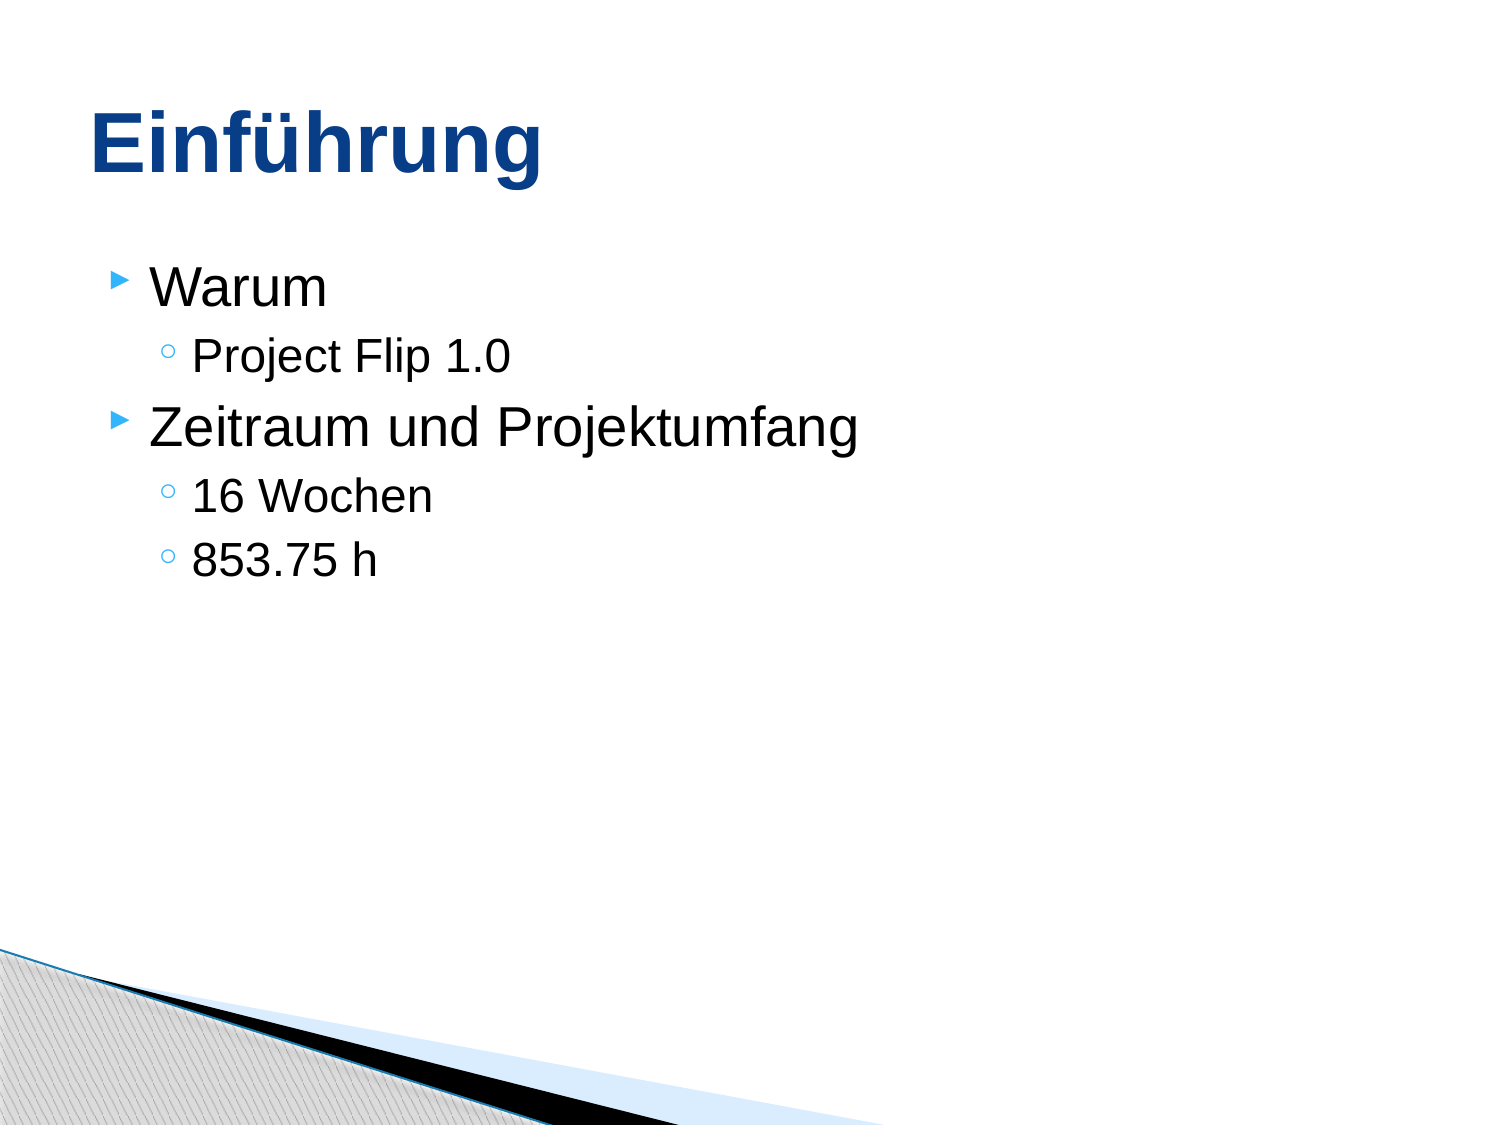

# Einführung
Warum
Project Flip 1.0
Zeitraum und Projektumfang
16 Wochen
853.75 h